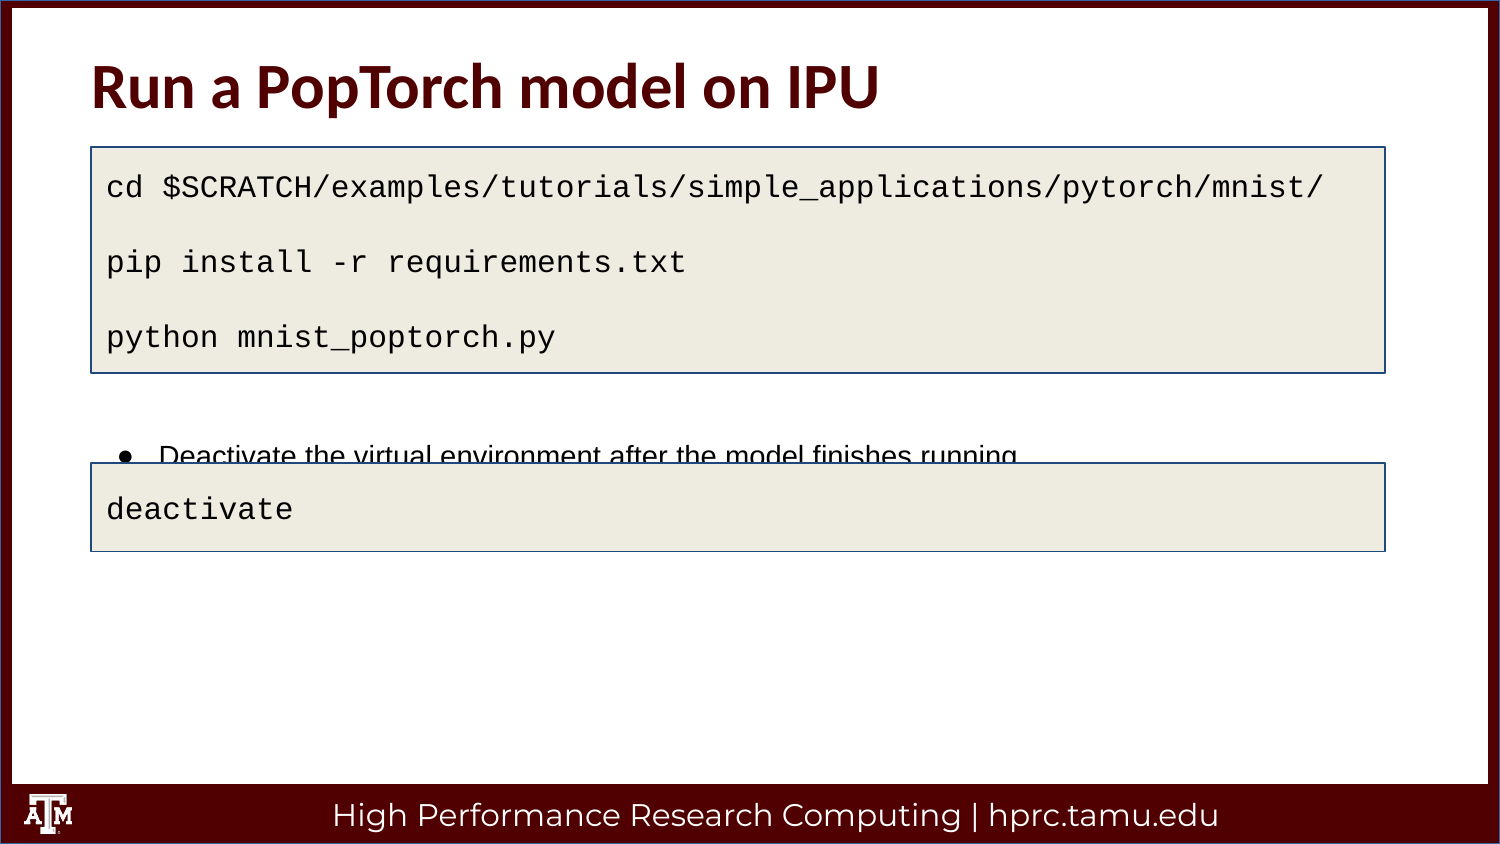

Run a PopTorch model on IPU
cd $SCRATCH/examples/tutorials/simple_applications/pytorch/mnist/

pip install -r requirements.txt

python mnist_poptorch.py
Deactivate the virtual environment after the model finishes running.
deactivate